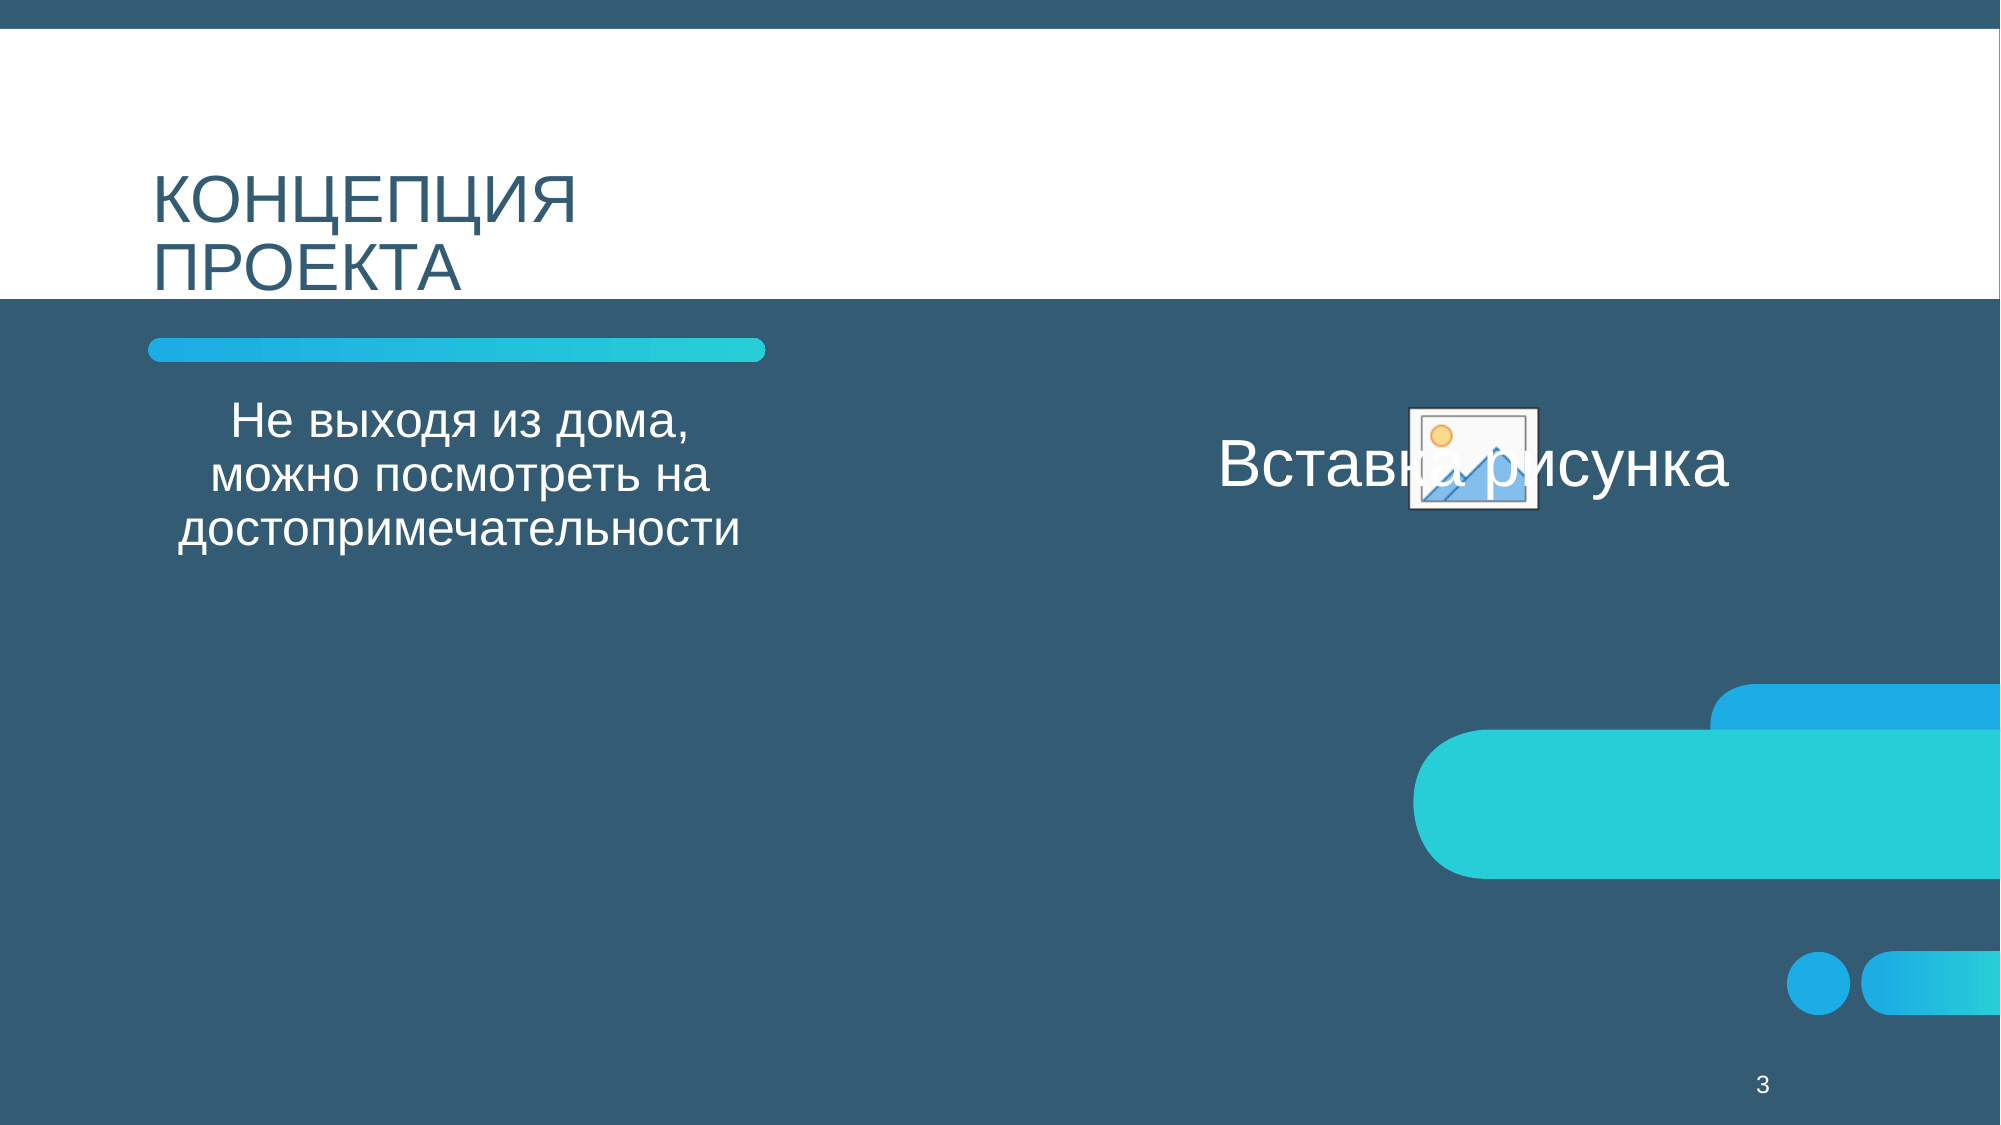

# Концепция проекта

Не выходя из дома, можно посмотреть на достопримечательности
3